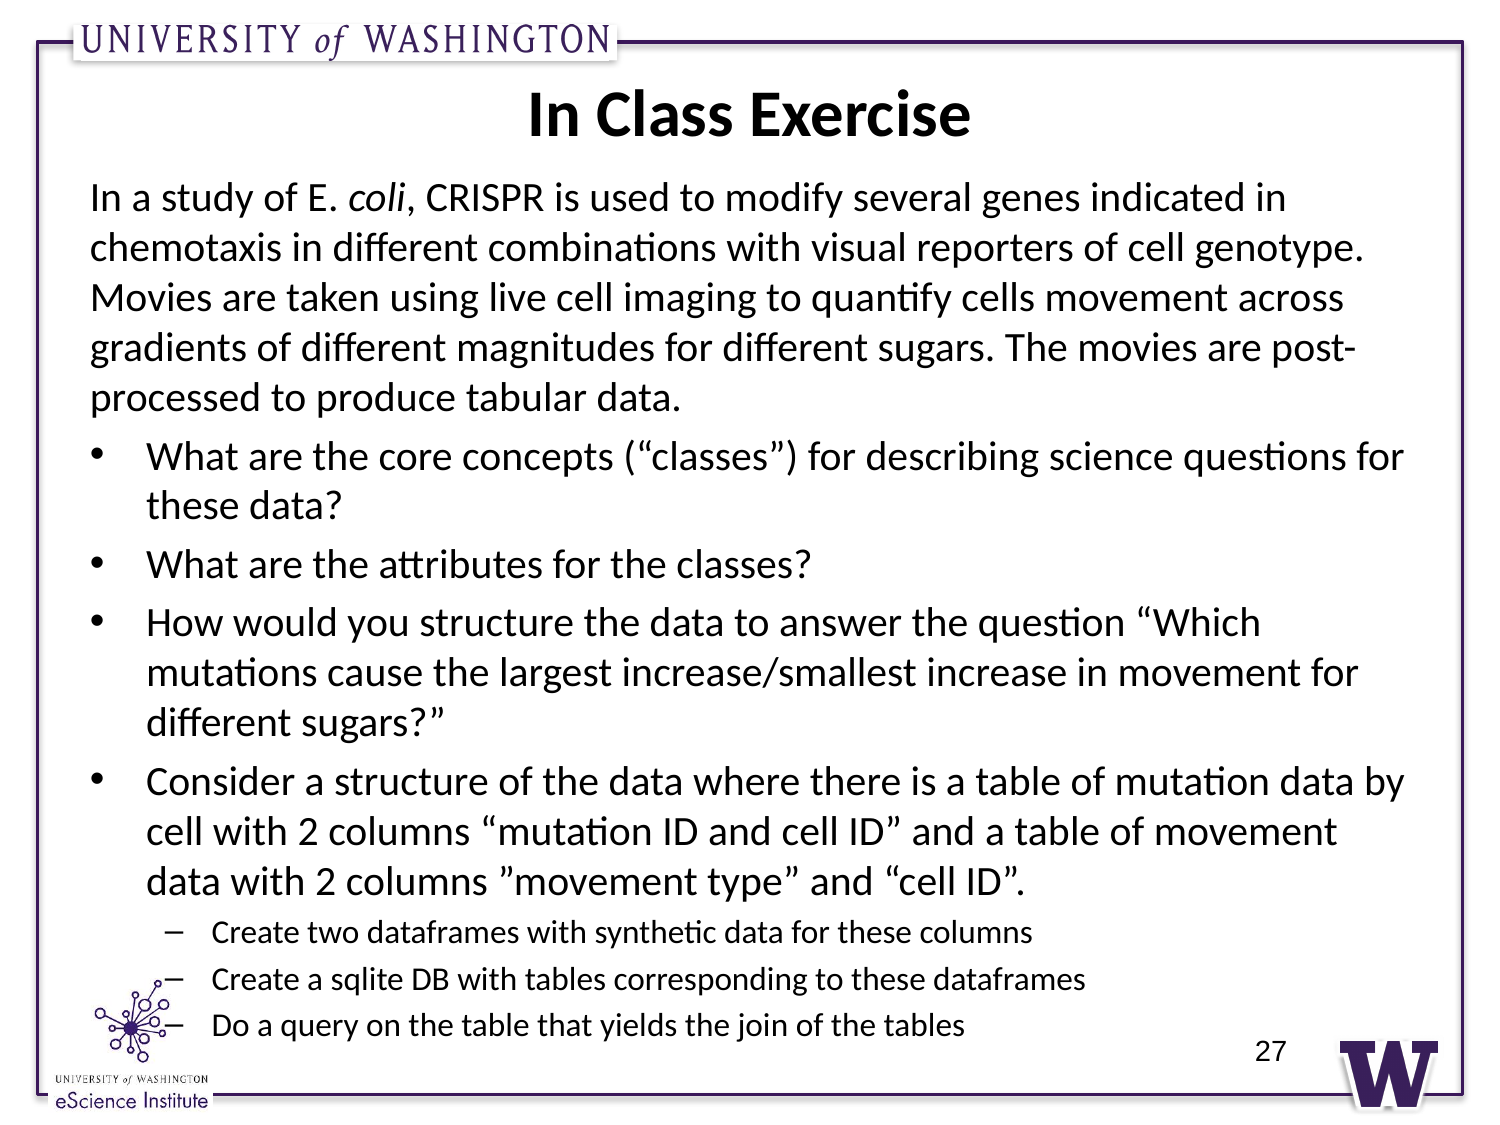

# In Class Exercise
In a study of E. coli, CRISPR is used to modify several genes indicated in chemotaxis in different combinations with visual reporters of cell genotype. Movies are taken using live cell imaging to quantify cells movement across gradients of different magnitudes for different sugars. The movies are post-processed to produce tabular data.
What are the core concepts (“classes”) for describing science questions for these data?
What are the attributes for the classes?
How would you structure the data to answer the question “Which mutations cause the largest increase/smallest increase in movement for different sugars?”
Consider a structure of the data where there is a table of mutation data by cell with 2 columns “mutation ID and cell ID” and a table of movement data with 2 columns ”movement type” and “cell ID”.
Create two dataframes with synthetic data for these columns
Create a sqlite DB with tables corresponding to these dataframes
Do a query on the table that yields the join of the tables

27